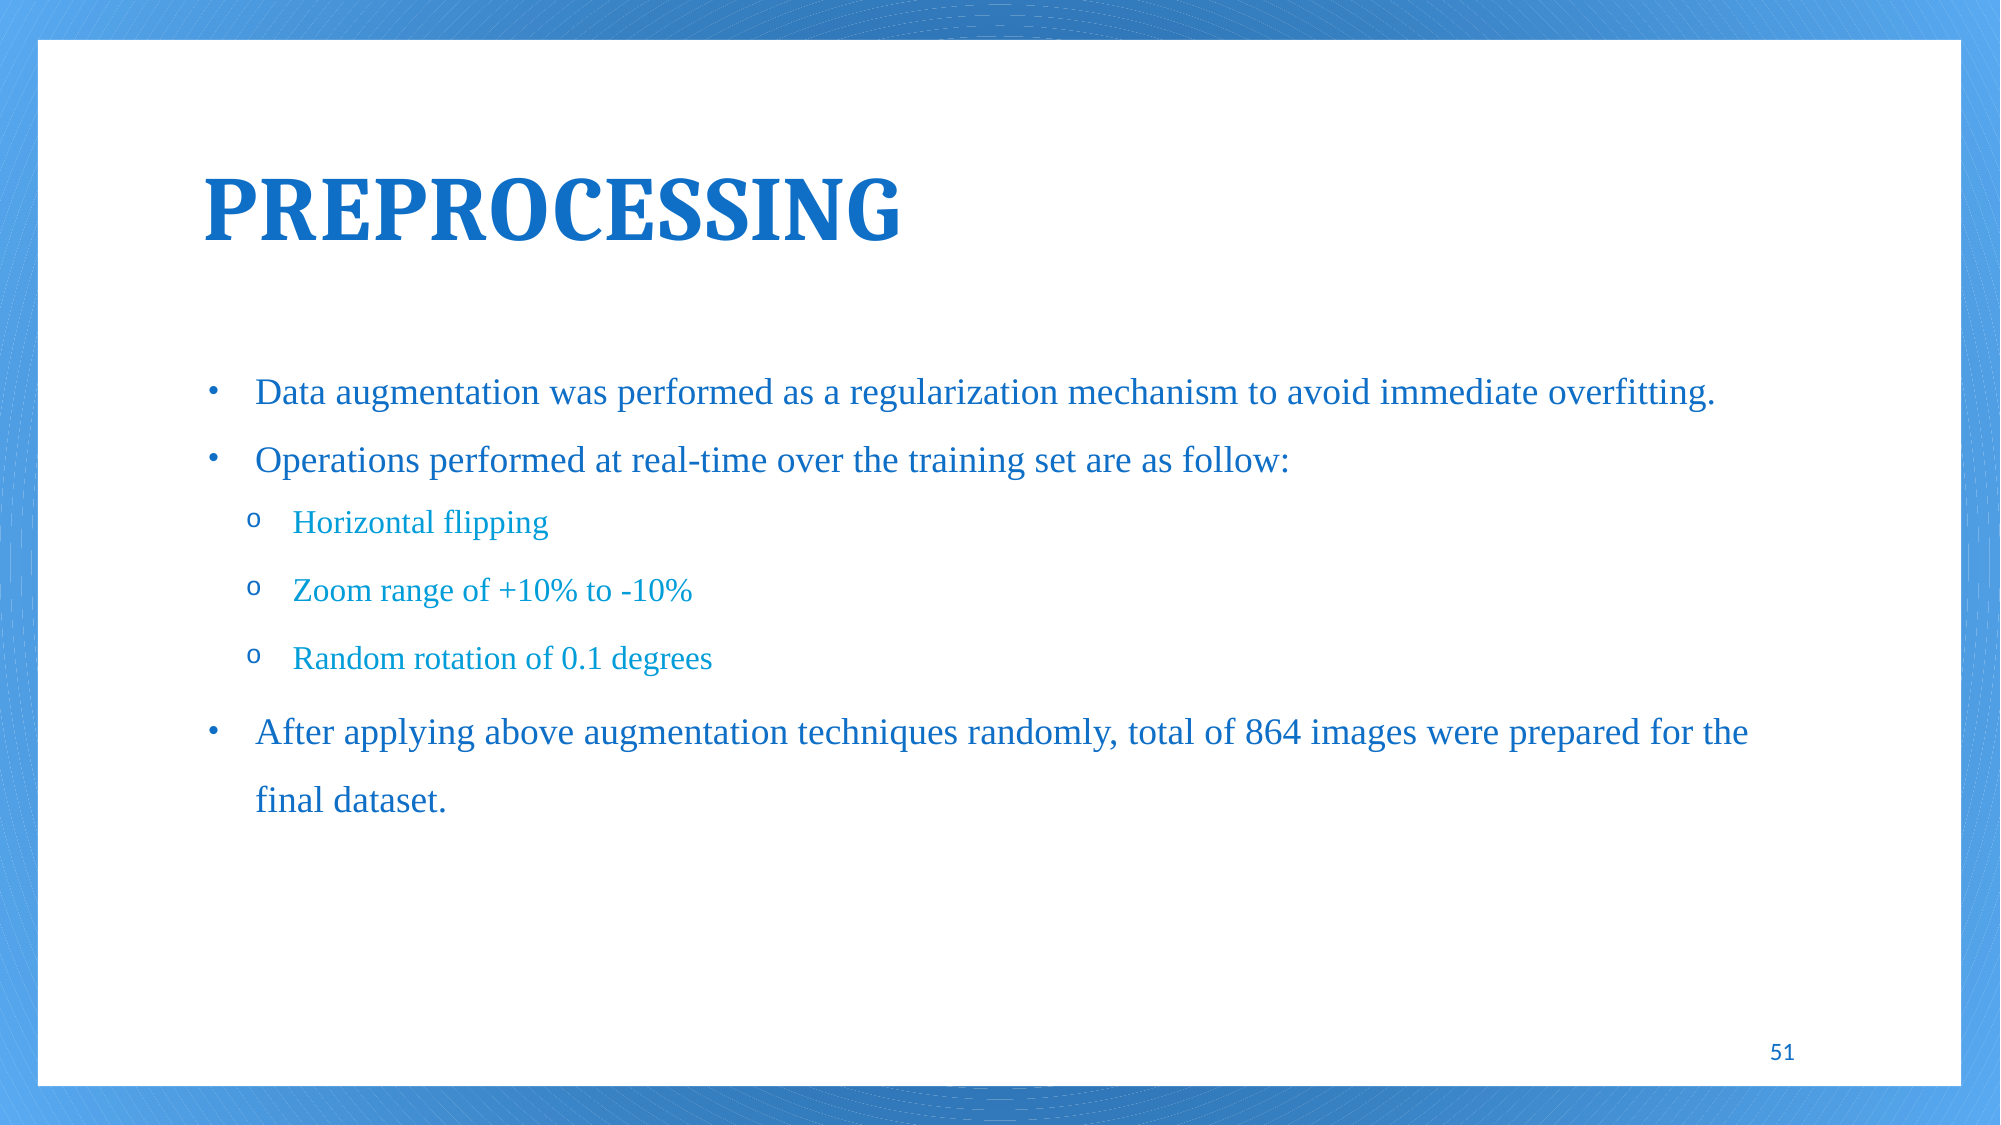

# PREPROCESSING
Data augmentation was performed as a regularization mechanism to avoid immediate overfitting.
Operations performed at real-time over the training set are as follow:
Horizontal flipping
Zoom range of +10% to -10%
Random rotation of 0.1 degrees
After applying above augmentation techniques randomly, total of 864 images were prepared for the final dataset.

51